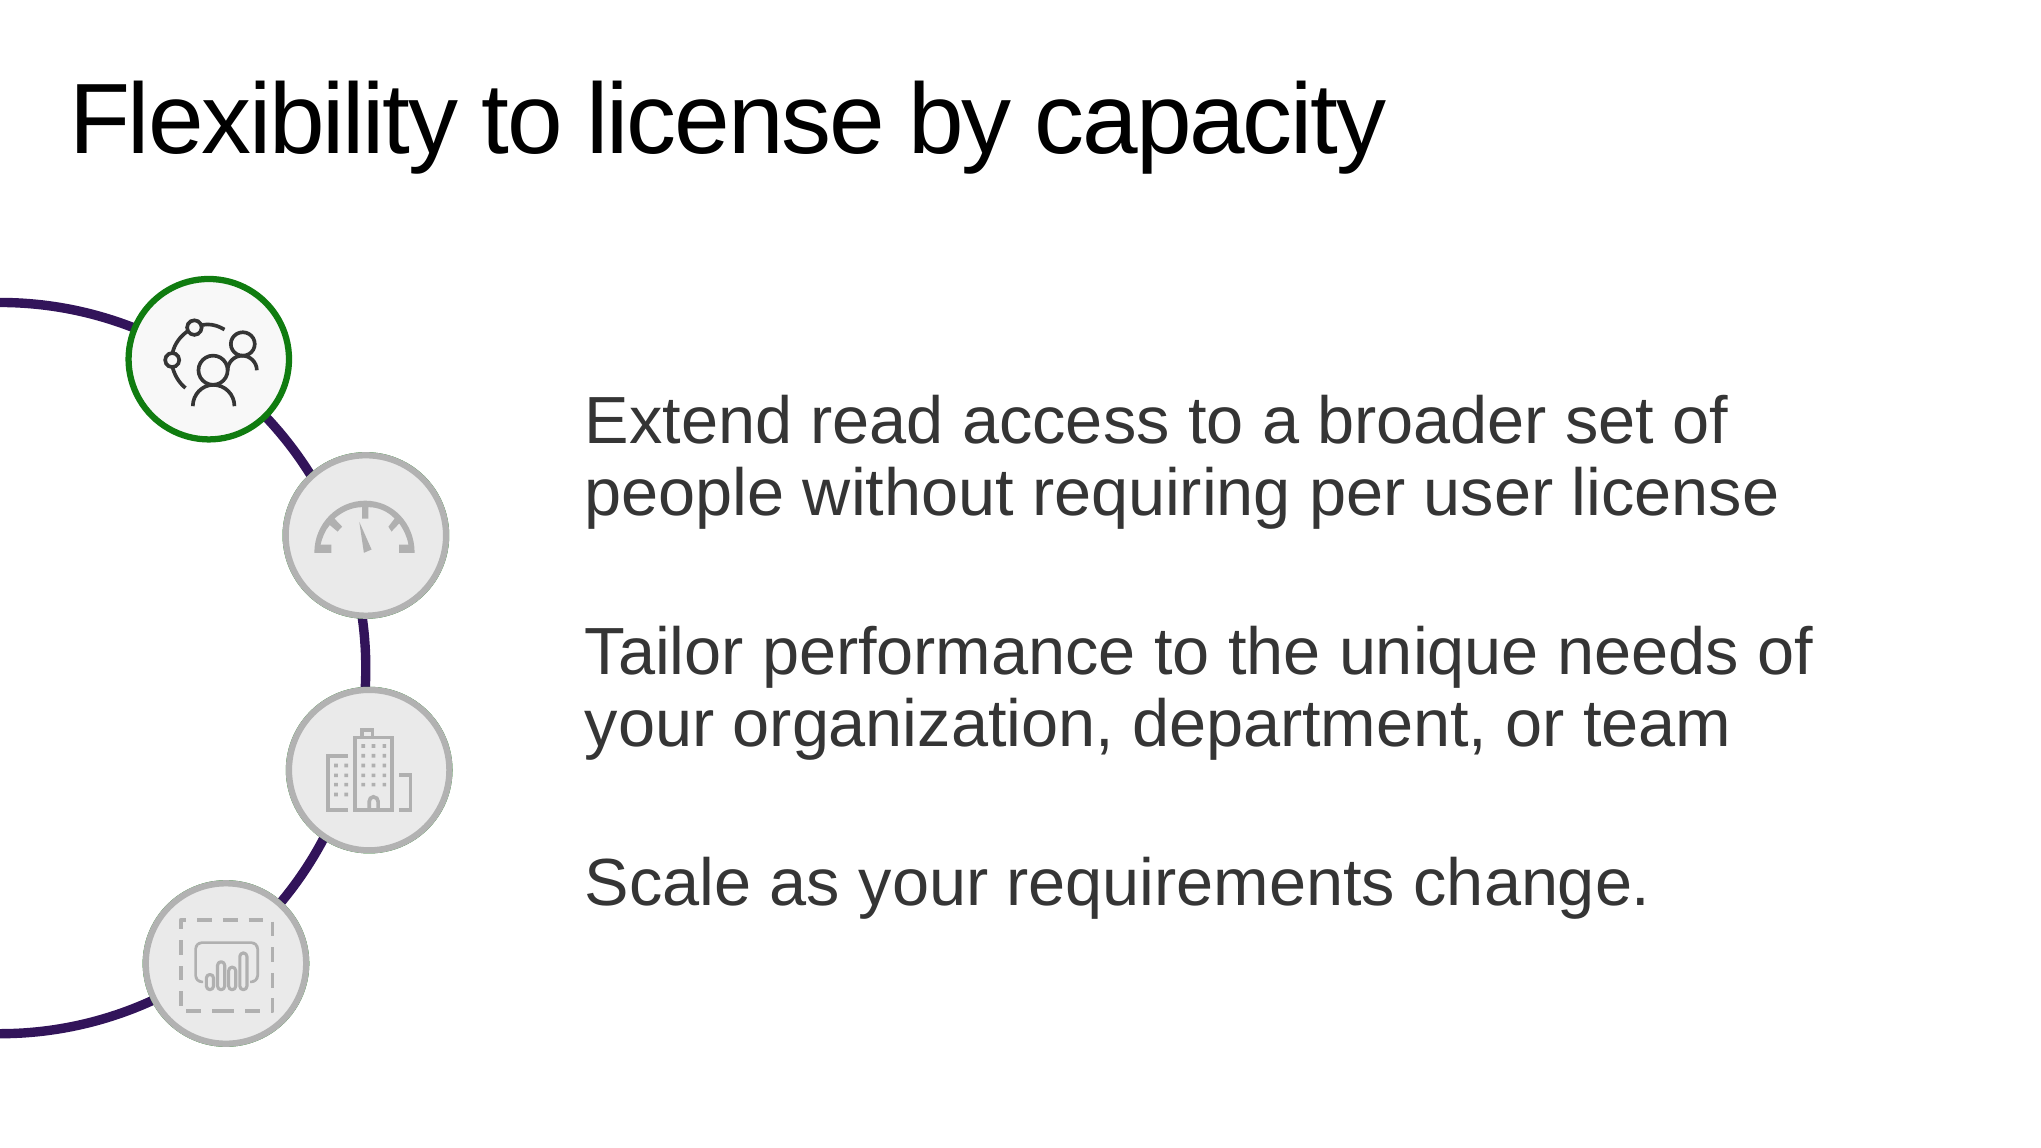

# Flexibility to license by capacity

Extend read access to a broader set of people without requiring per user license

Tailor performance to the unique needs of your organization, department, or team

Scale as your requirements change.